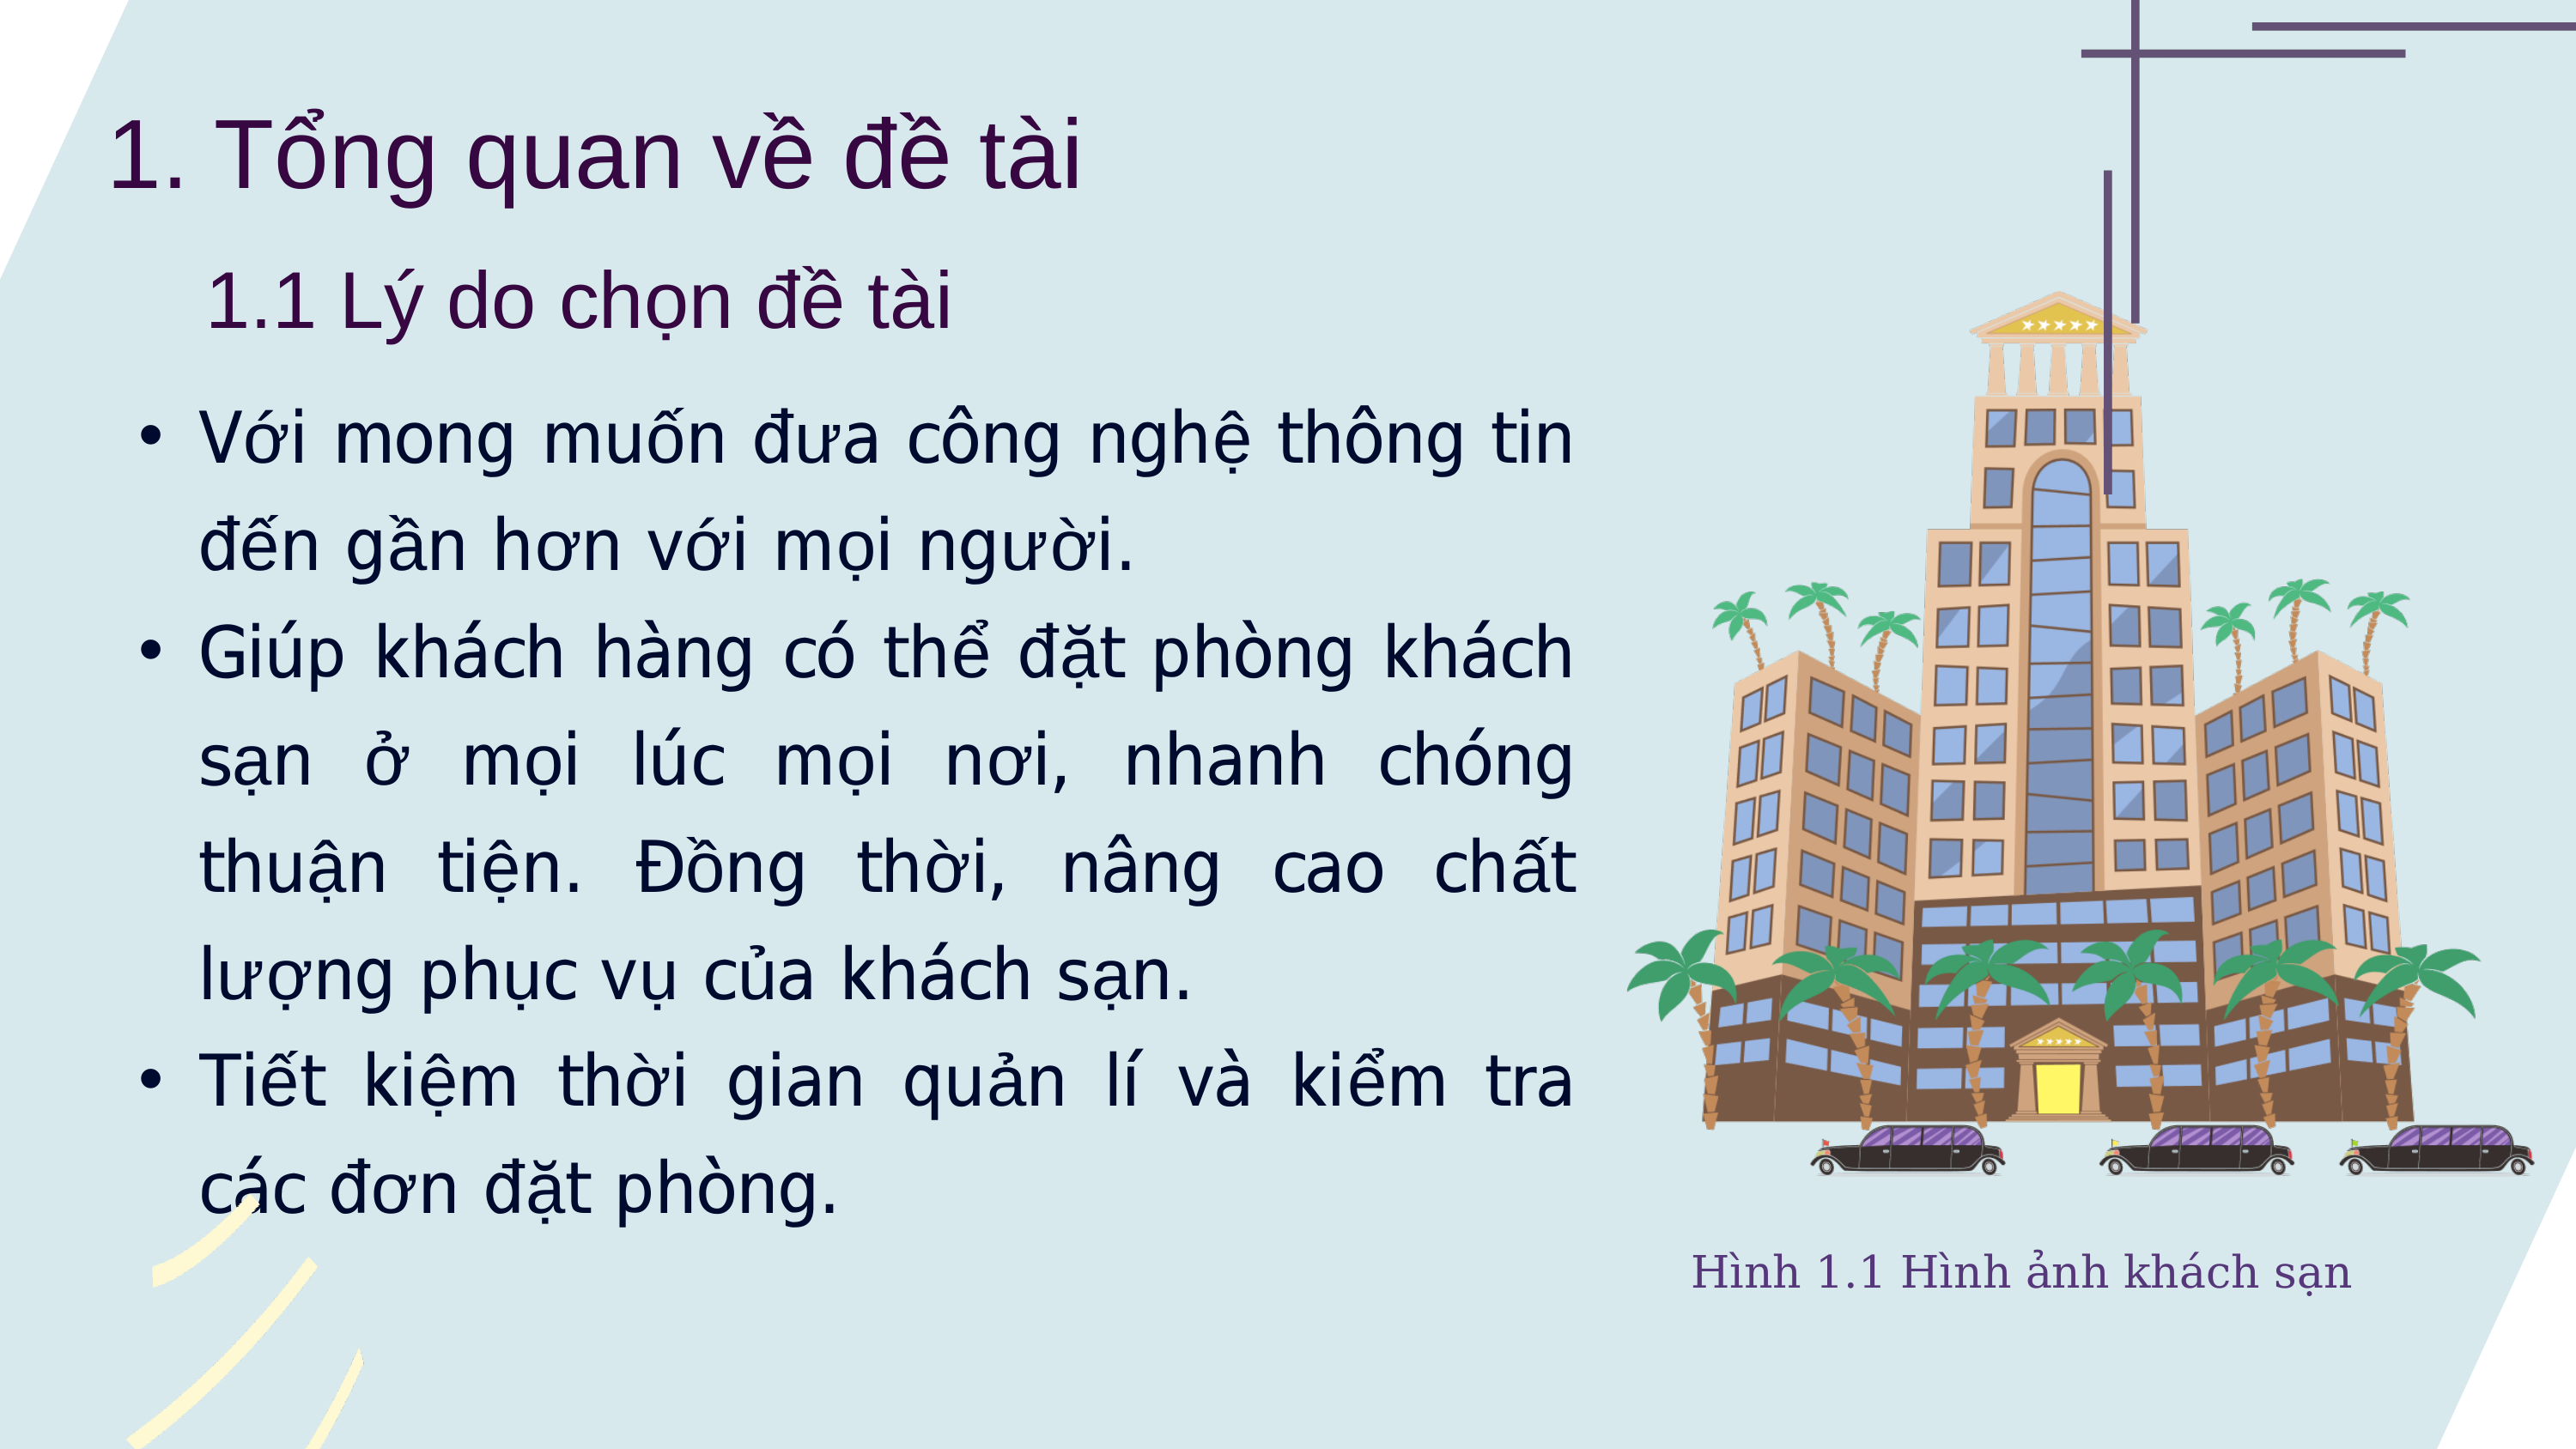

1. Tổng quan về đề tài
1.1 Lý do chọn đề tài

Với mong muốn đưa công nghệ thông tin đến gần hơn với mọi người.
Giúp khách hàng có thể đặt phòng khách sạn ở mọi lúc mọi nơi, nhanh chóng thuận tiện. Đồng thời, nâng cao chất lượng phục vụ của khách sạn.
Tiết kiệm thời gian quản lí và kiểm tra các đơn đặt phòng.

Hình 1.1 Hình ảnh khách sạn